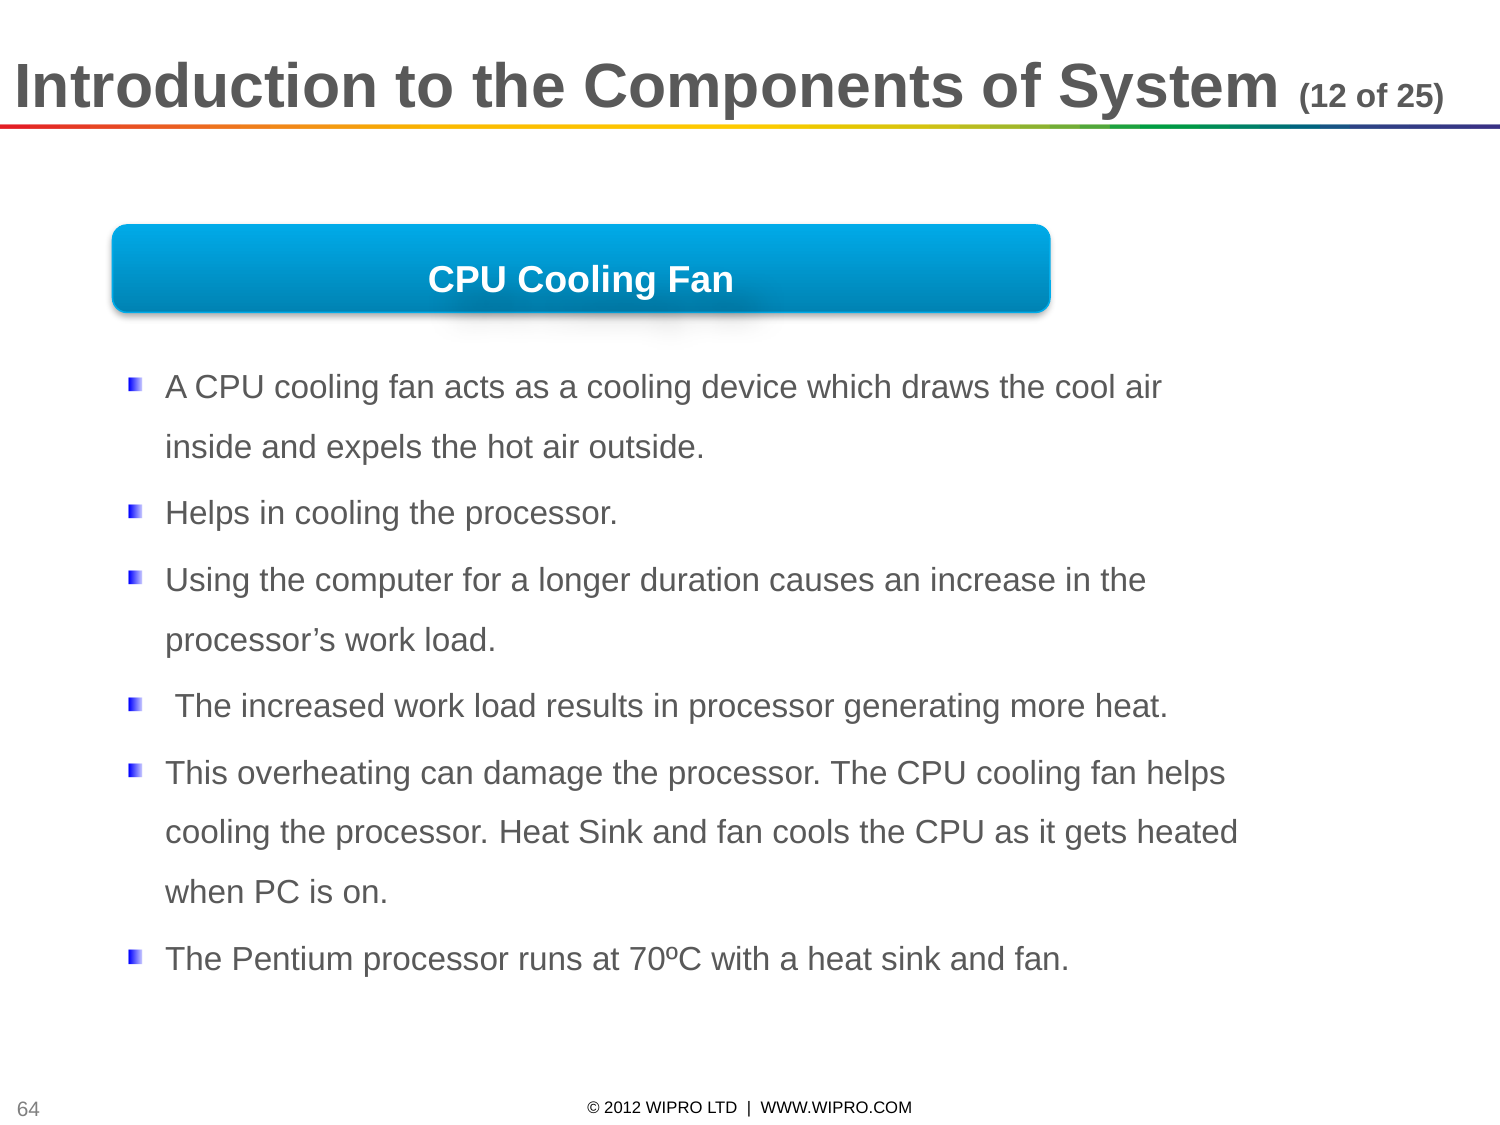

# Introduction to the Components of System (12 of 25)
CPU Cooling Fan

A CPU cooling fan acts as a cooling device which draws the cool air inside and expels the hot air outside.
Helps in cooling the processor.
Using the computer for a longer duration causes an increase in the processor’s work load.
 The increased work load results in processor generating more heat.
This overheating can damage the processor. The CPU cooling fan helps cooling the processor. Heat Sink and fan cools the CPU as it gets heated when PC is on.
The Pentium processor runs at 70ºC with a heat sink and fan.